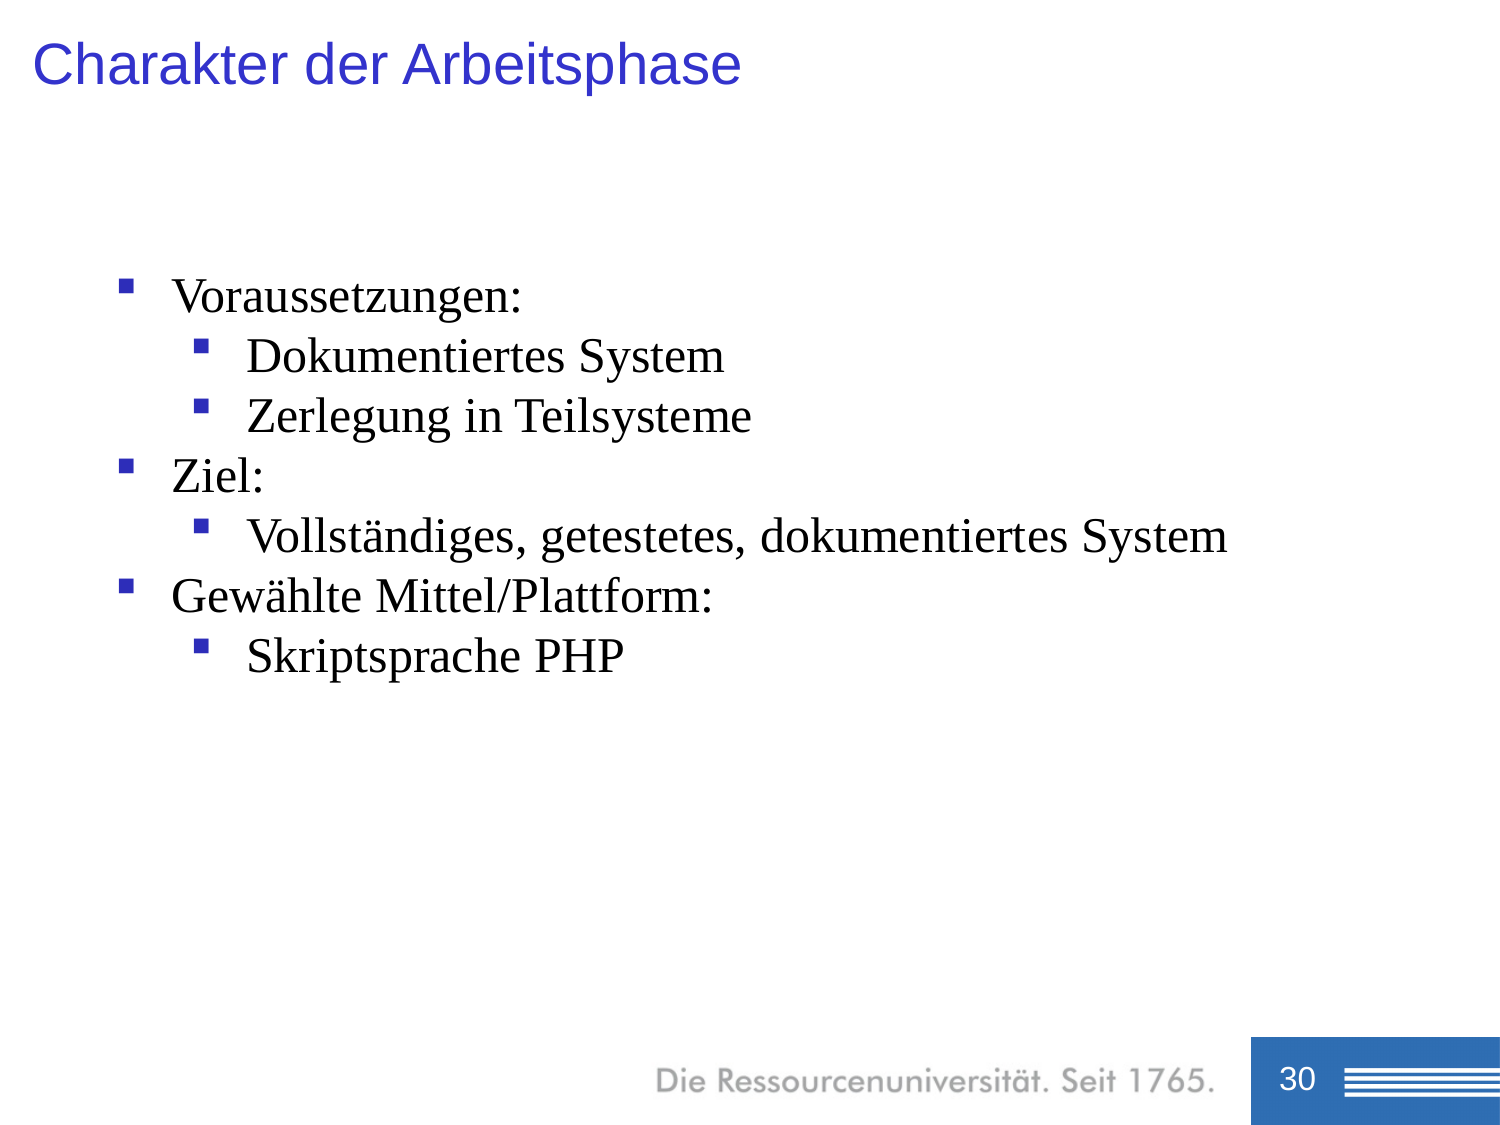

Charakter der Arbeitsphase
Voraussetzungen:
Dokumentiertes System
Zerlegung in Teilsysteme
Ziel:
Vollständiges, getestetes, dokumentiertes System
Gewählte Mittel/Plattform:
Skriptsprache PHP

30